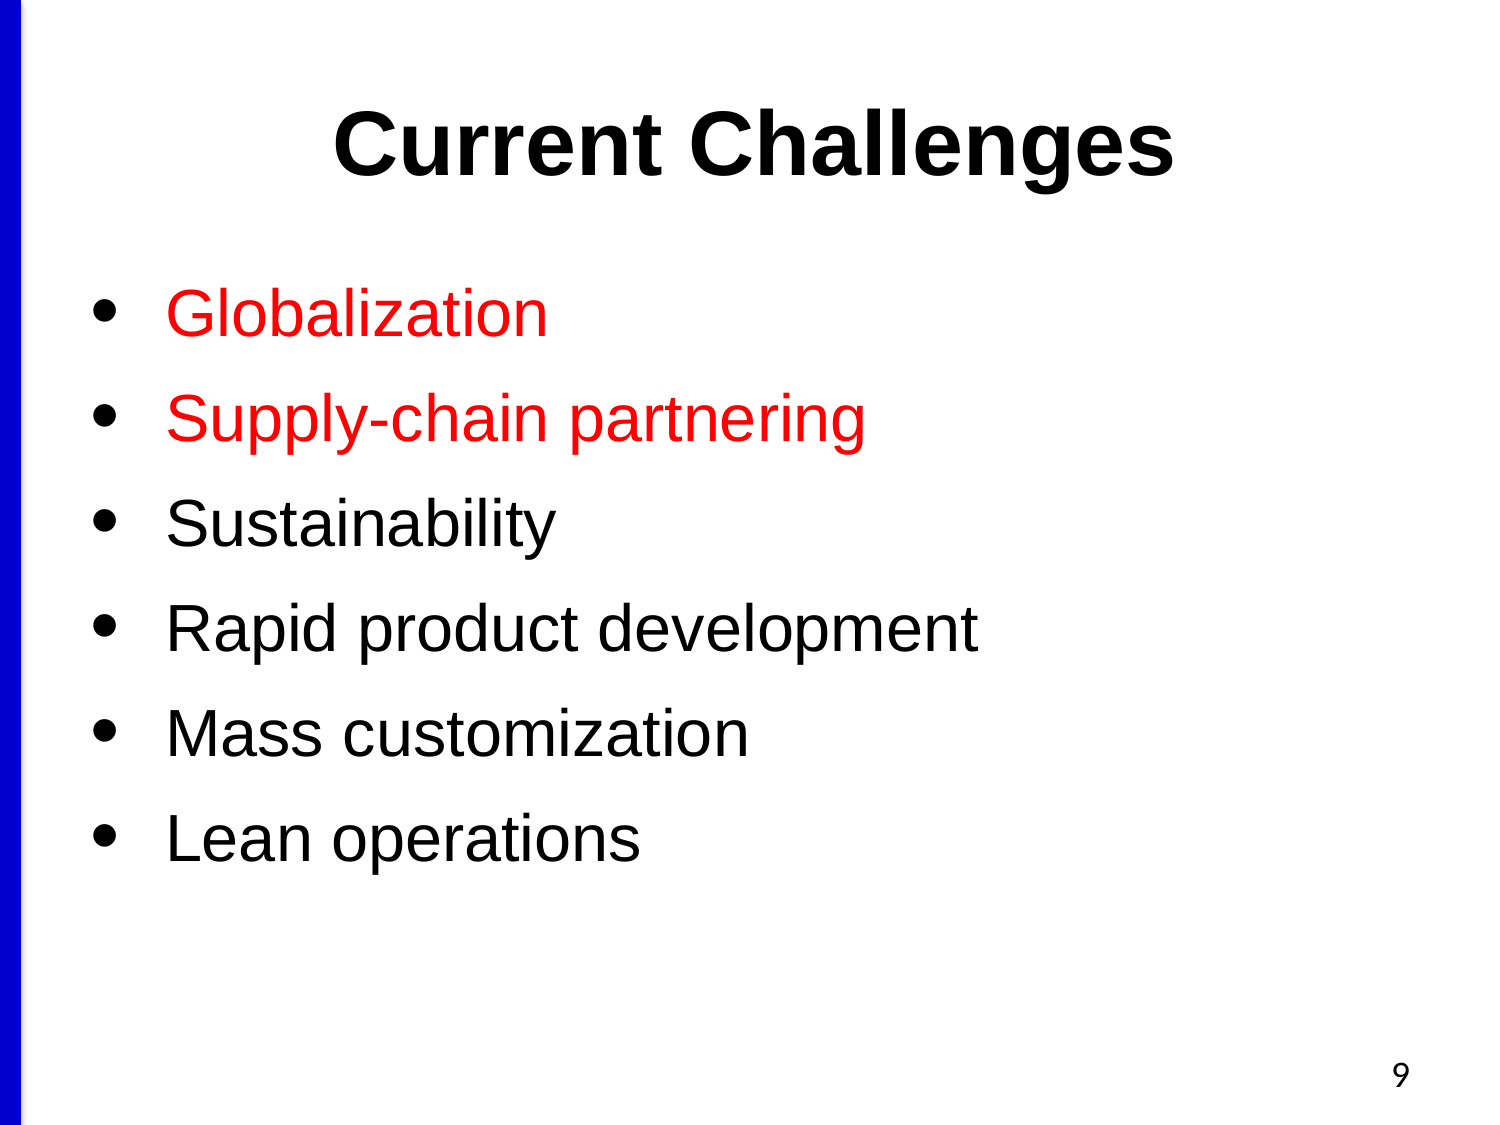

# Current Challenges
Globalization
Supply-chain partnering
Sustainability
Rapid product development
Mass customization
Lean operations
9